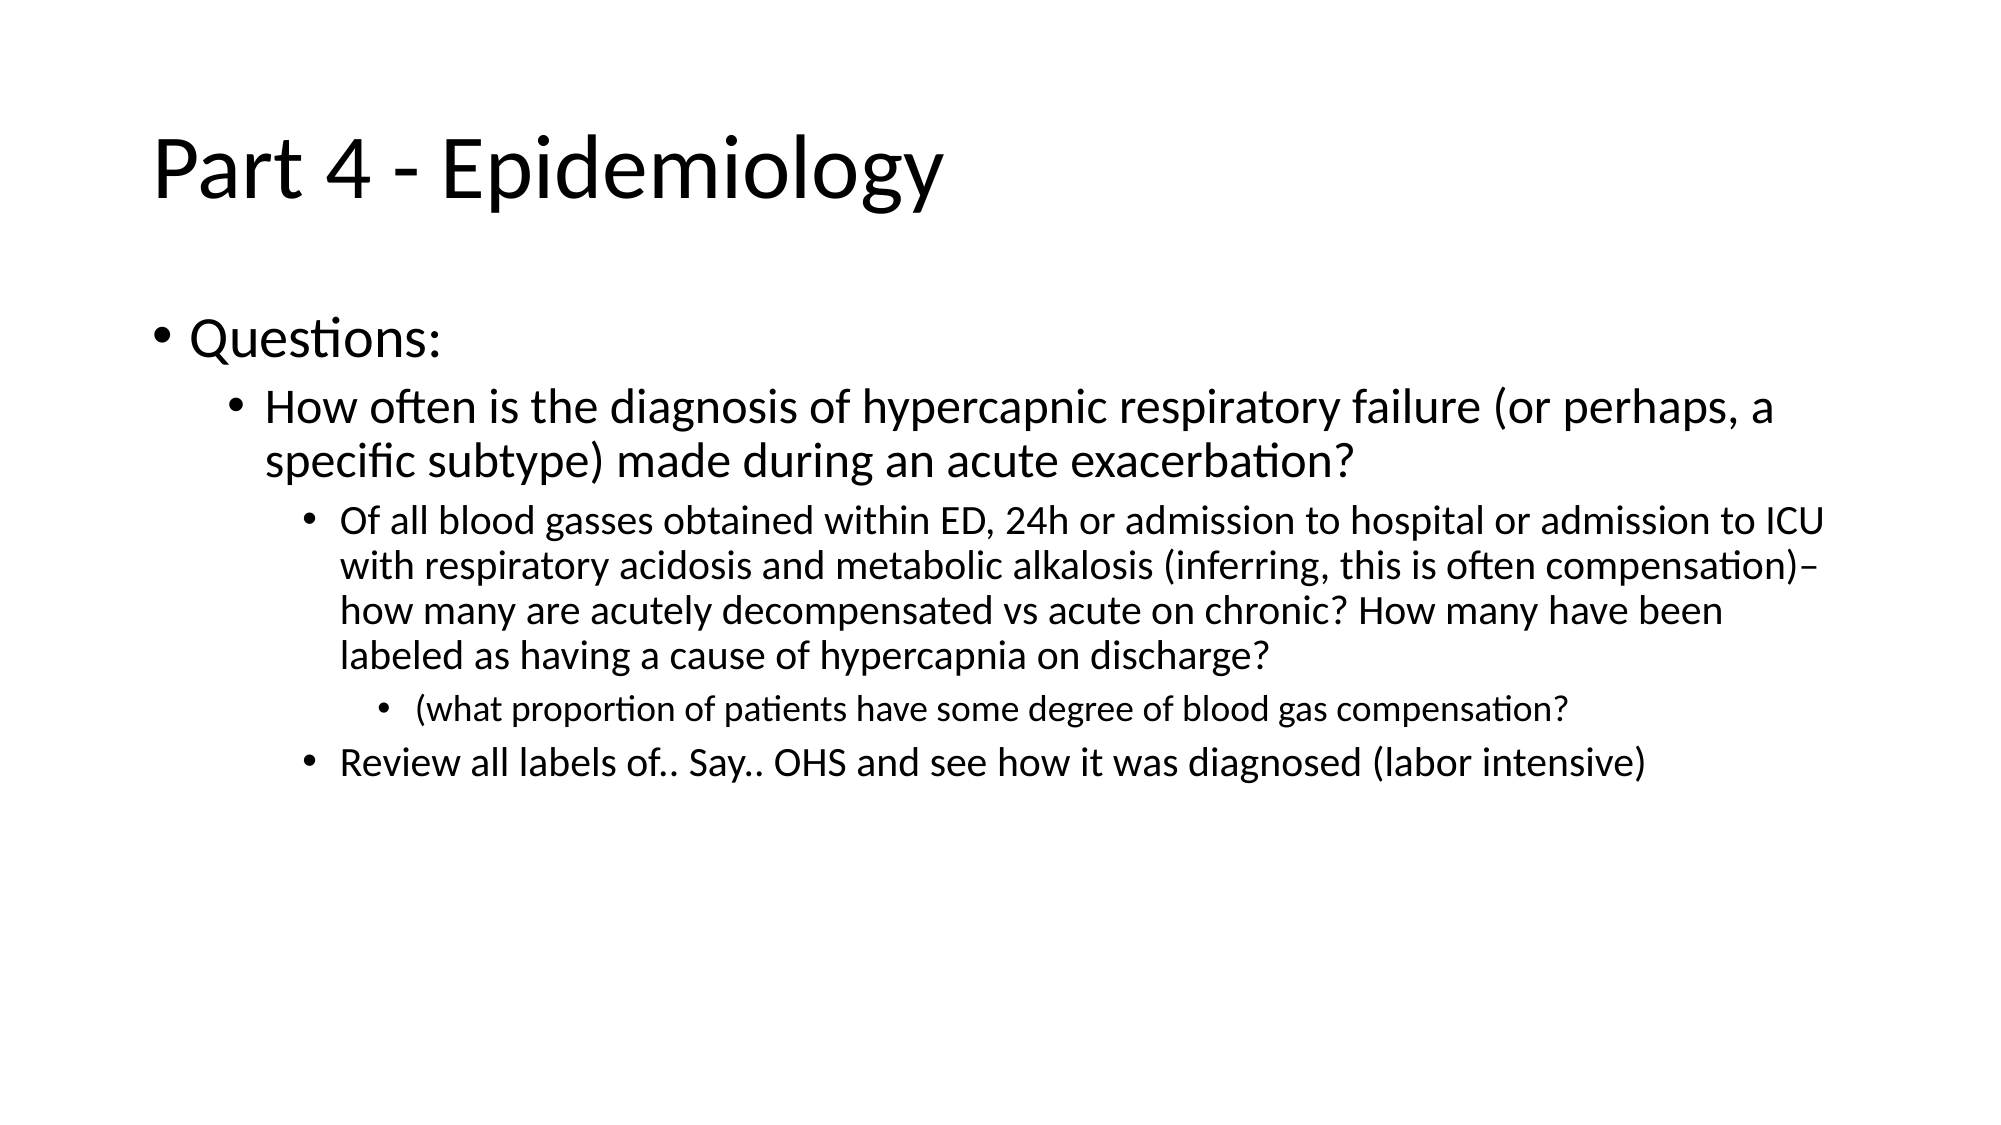

# Part 4 - Epidemiology
Questions:
How often is the diagnosis of hypercapnic respiratory failure (or perhaps, a specific subtype) made during an acute exacerbation?
Of all blood gasses obtained within ED, 24h or admission to hospital or admission to ICU with respiratory acidosis and metabolic alkalosis (inferring, this is often compensation)– how many are acutely decompensated vs acute on chronic? How many have been labeled as having a cause of hypercapnia on discharge?
(what proportion of patients have some degree of blood gas compensation?
Review all labels of.. Say.. OHS and see how it was diagnosed (labor intensive)